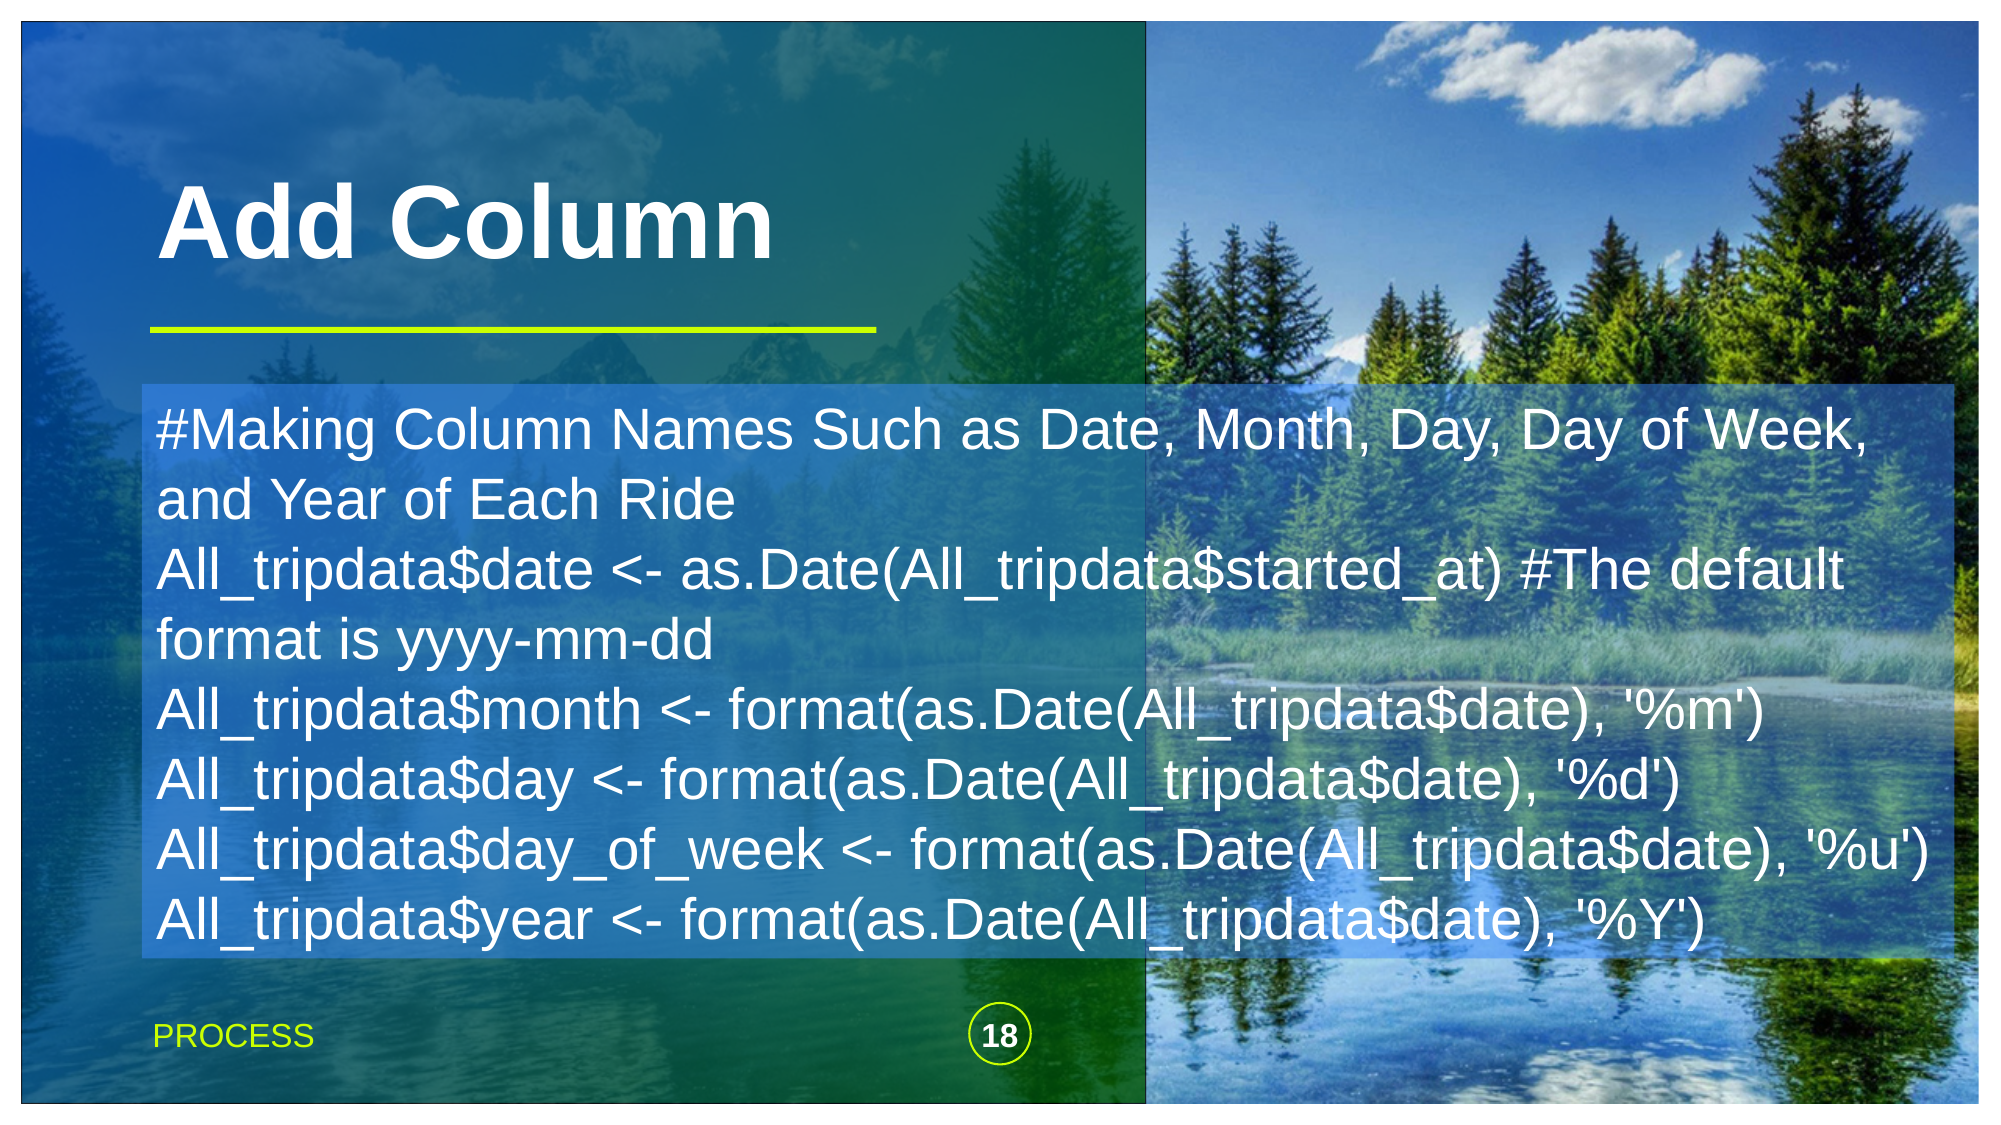

# Add Column
#Making Column Names Such as Date, Month, Day, Day of Week, and Year of Each Ride
All_tripdata$date <- as.Date(All_tripdata$started_at) #The default format is yyyy-mm-dd
All_tripdata$month <- format(as.Date(All_tripdata$date), '%m')
All_tripdata$day <- format(as.Date(All_tripdata$date), '%d')
All_tripdata$day_of_week <- format(as.Date(All_tripdata$date), '%u')
All_tripdata$year <- format(as.Date(All_tripdata$date), '%Y')
PROCESS
18